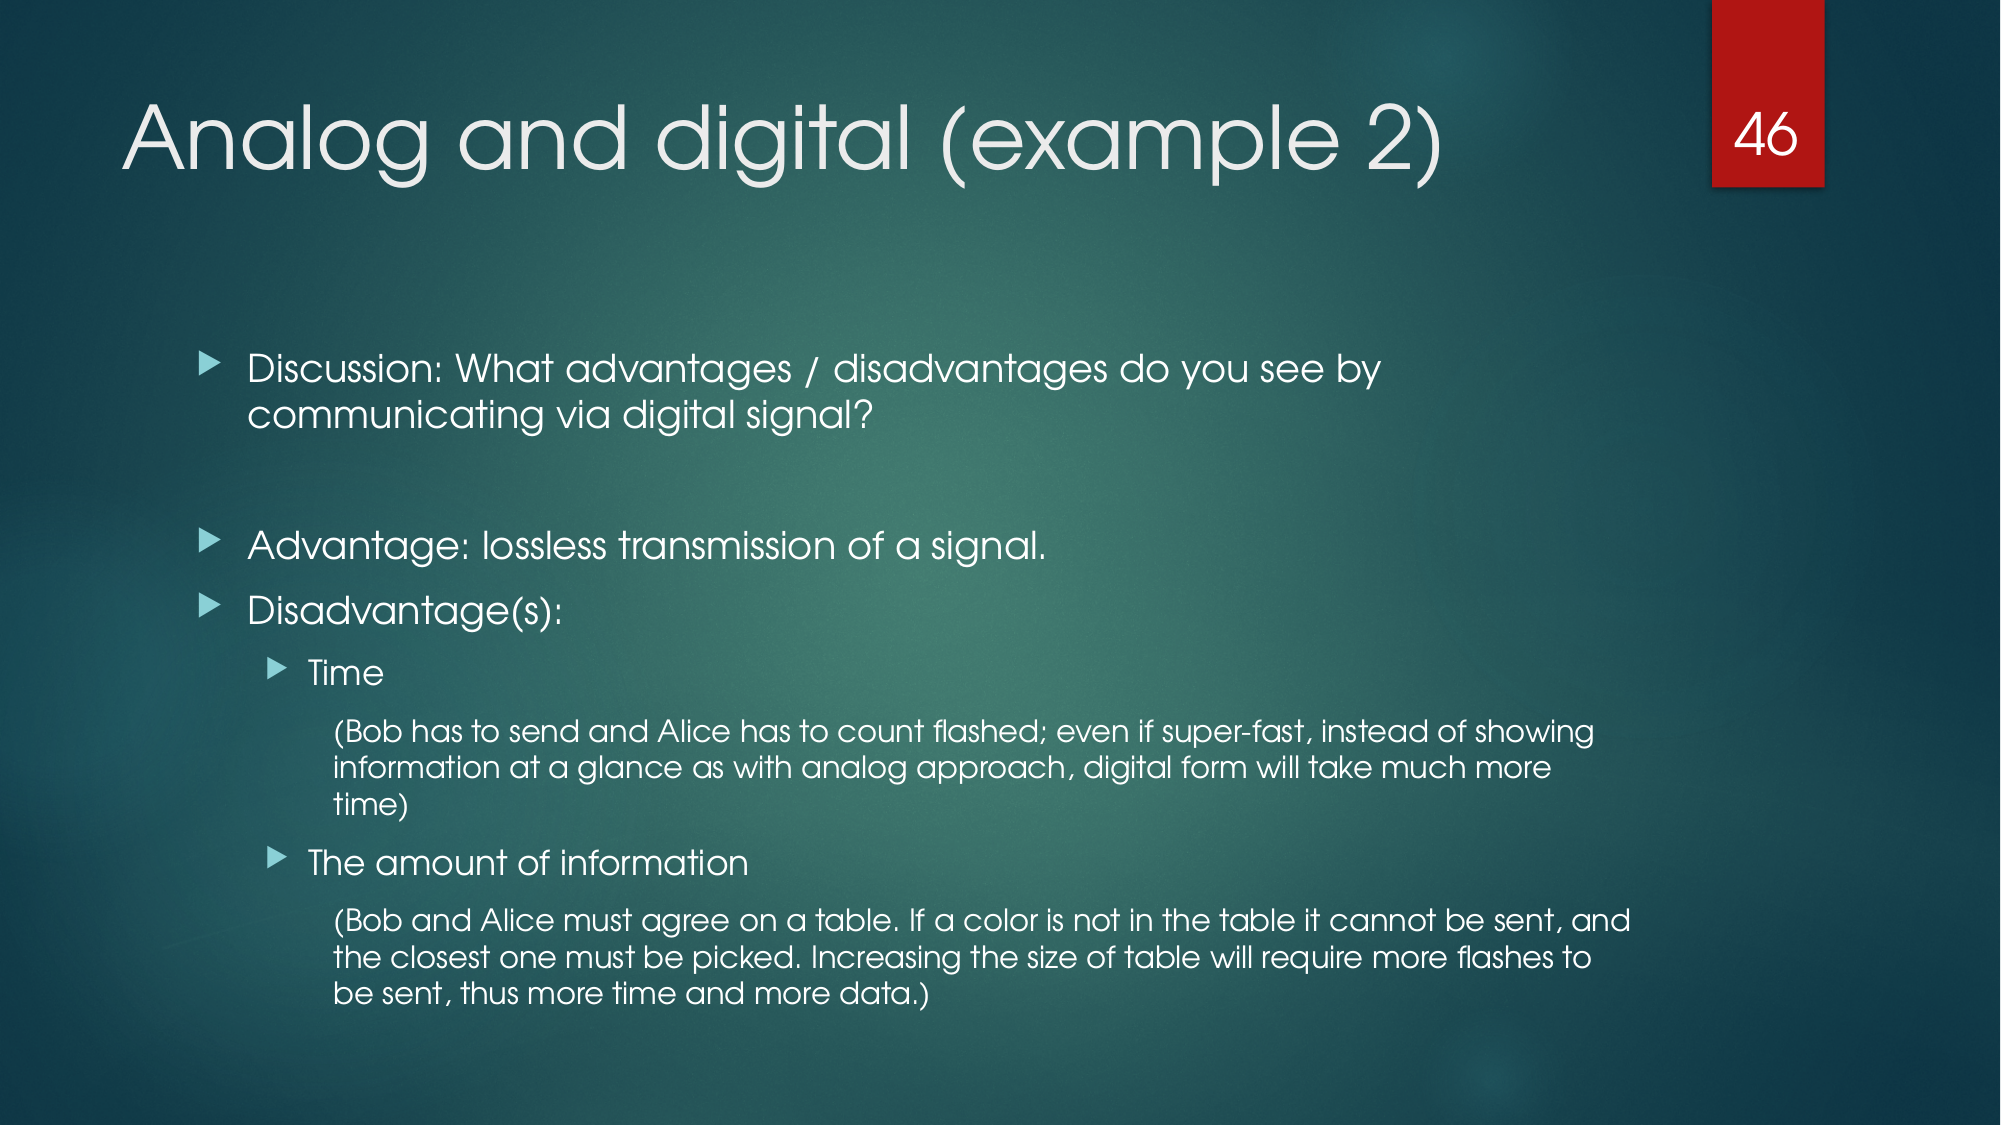

46
# Analog and digital (example 2)
Discussion: What advantages / disadvantages do you see by communicating via digital signal?

Advantage: lossless transmission of a signal.
Disadvantage(s):
Time
(Bob has to send and Alice has to count flashed; even if super-fast, instead of showing information at a glance as with analog approach, digital form will take much more time)
The amount of information
(Bob and Alice must agree on a table. If a color is not in the table it cannot be sent, and the closest one must be picked. Increasing the size of table will require more flashes to be sent, thus more time and more data.)